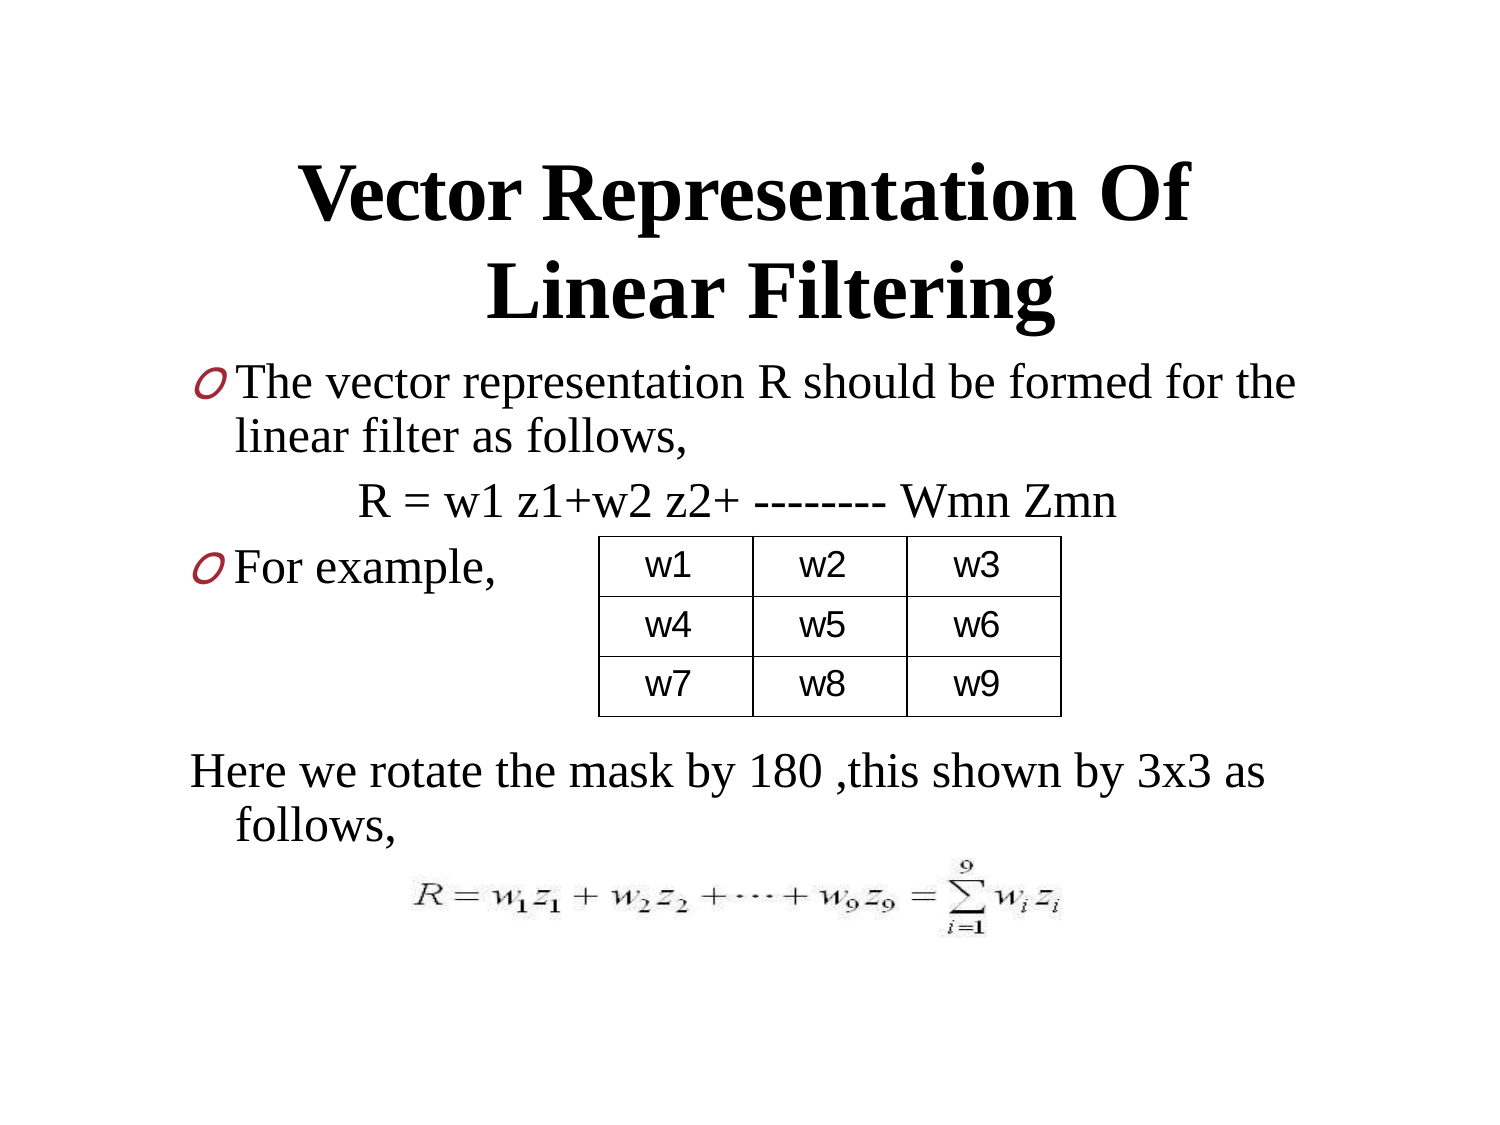

# Vector Representation Of  Linear Filtering
O The vector representation R should be formed for the  linear filter as follows,
R = w1 z1+w2 z2+ -------- Wmn Zmn
O For example,

Here we rotate the mask by 180 ,this shown by 3x3 as  follows,
| w1 | w2 | w3 |
| --- | --- | --- |
| w4 | w5 | w6 |
| w7 | w8 | w9 |